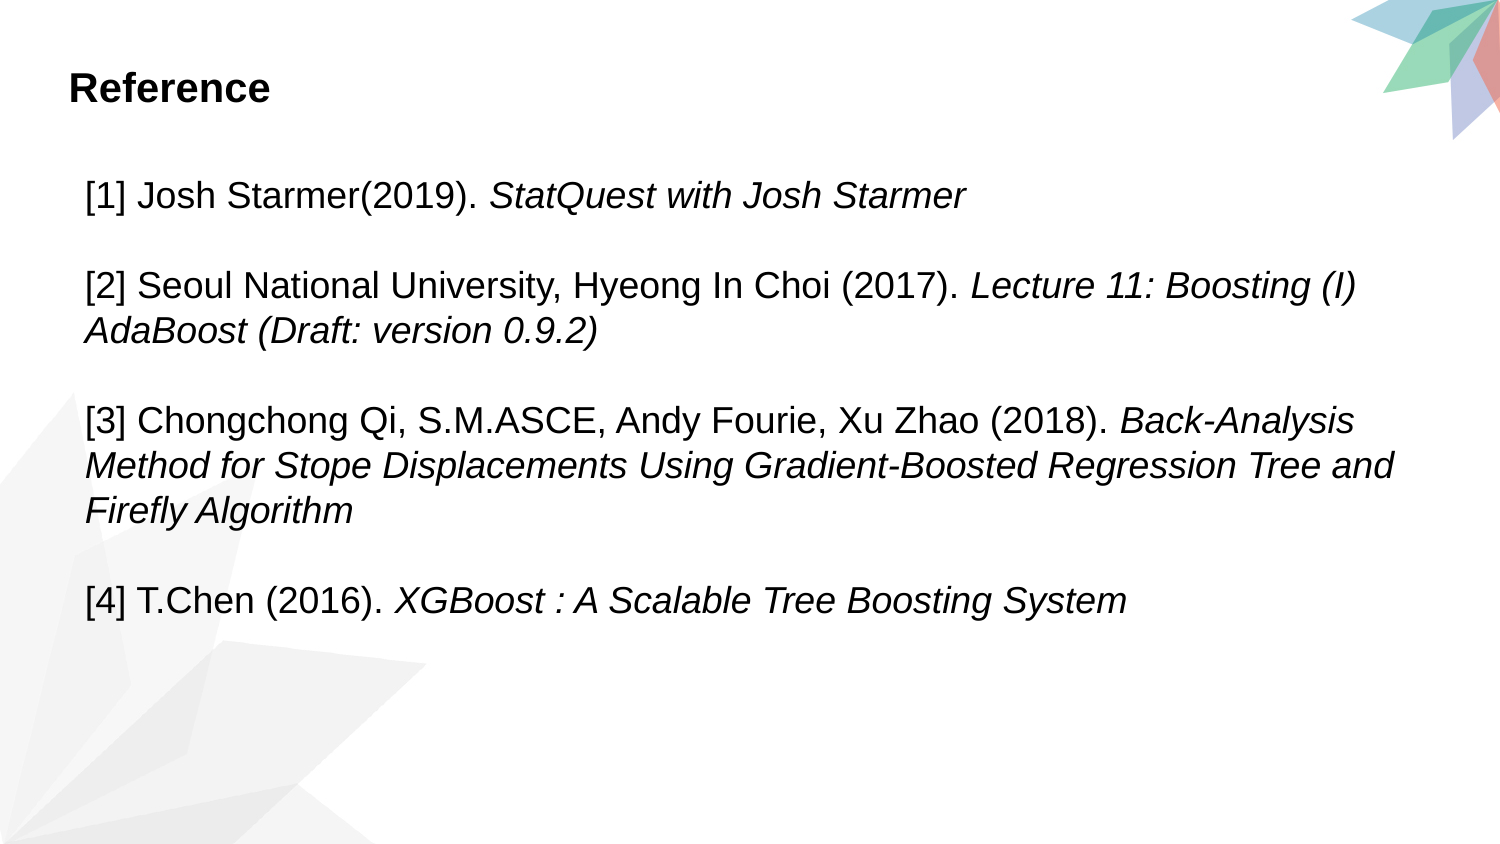

Reference
[1] Josh Starmer(2019). StatQuest with Josh Starmer

[2] Seoul National University, Hyeong In Choi (2017). Lecture 11: Boosting (I)
AdaBoost (Draft: version 0.9.2)

[3] Chongchong Qi, S.M.ASCE, Andy Fourie, Xu Zhao (2018). Back-Analysis
Method for Stope Displacements Using Gradient-Boosted Regression Tree and Firefly Algorithm

[4] T.Chen (2016). XGBoost : A Scalable Tree Boosting System